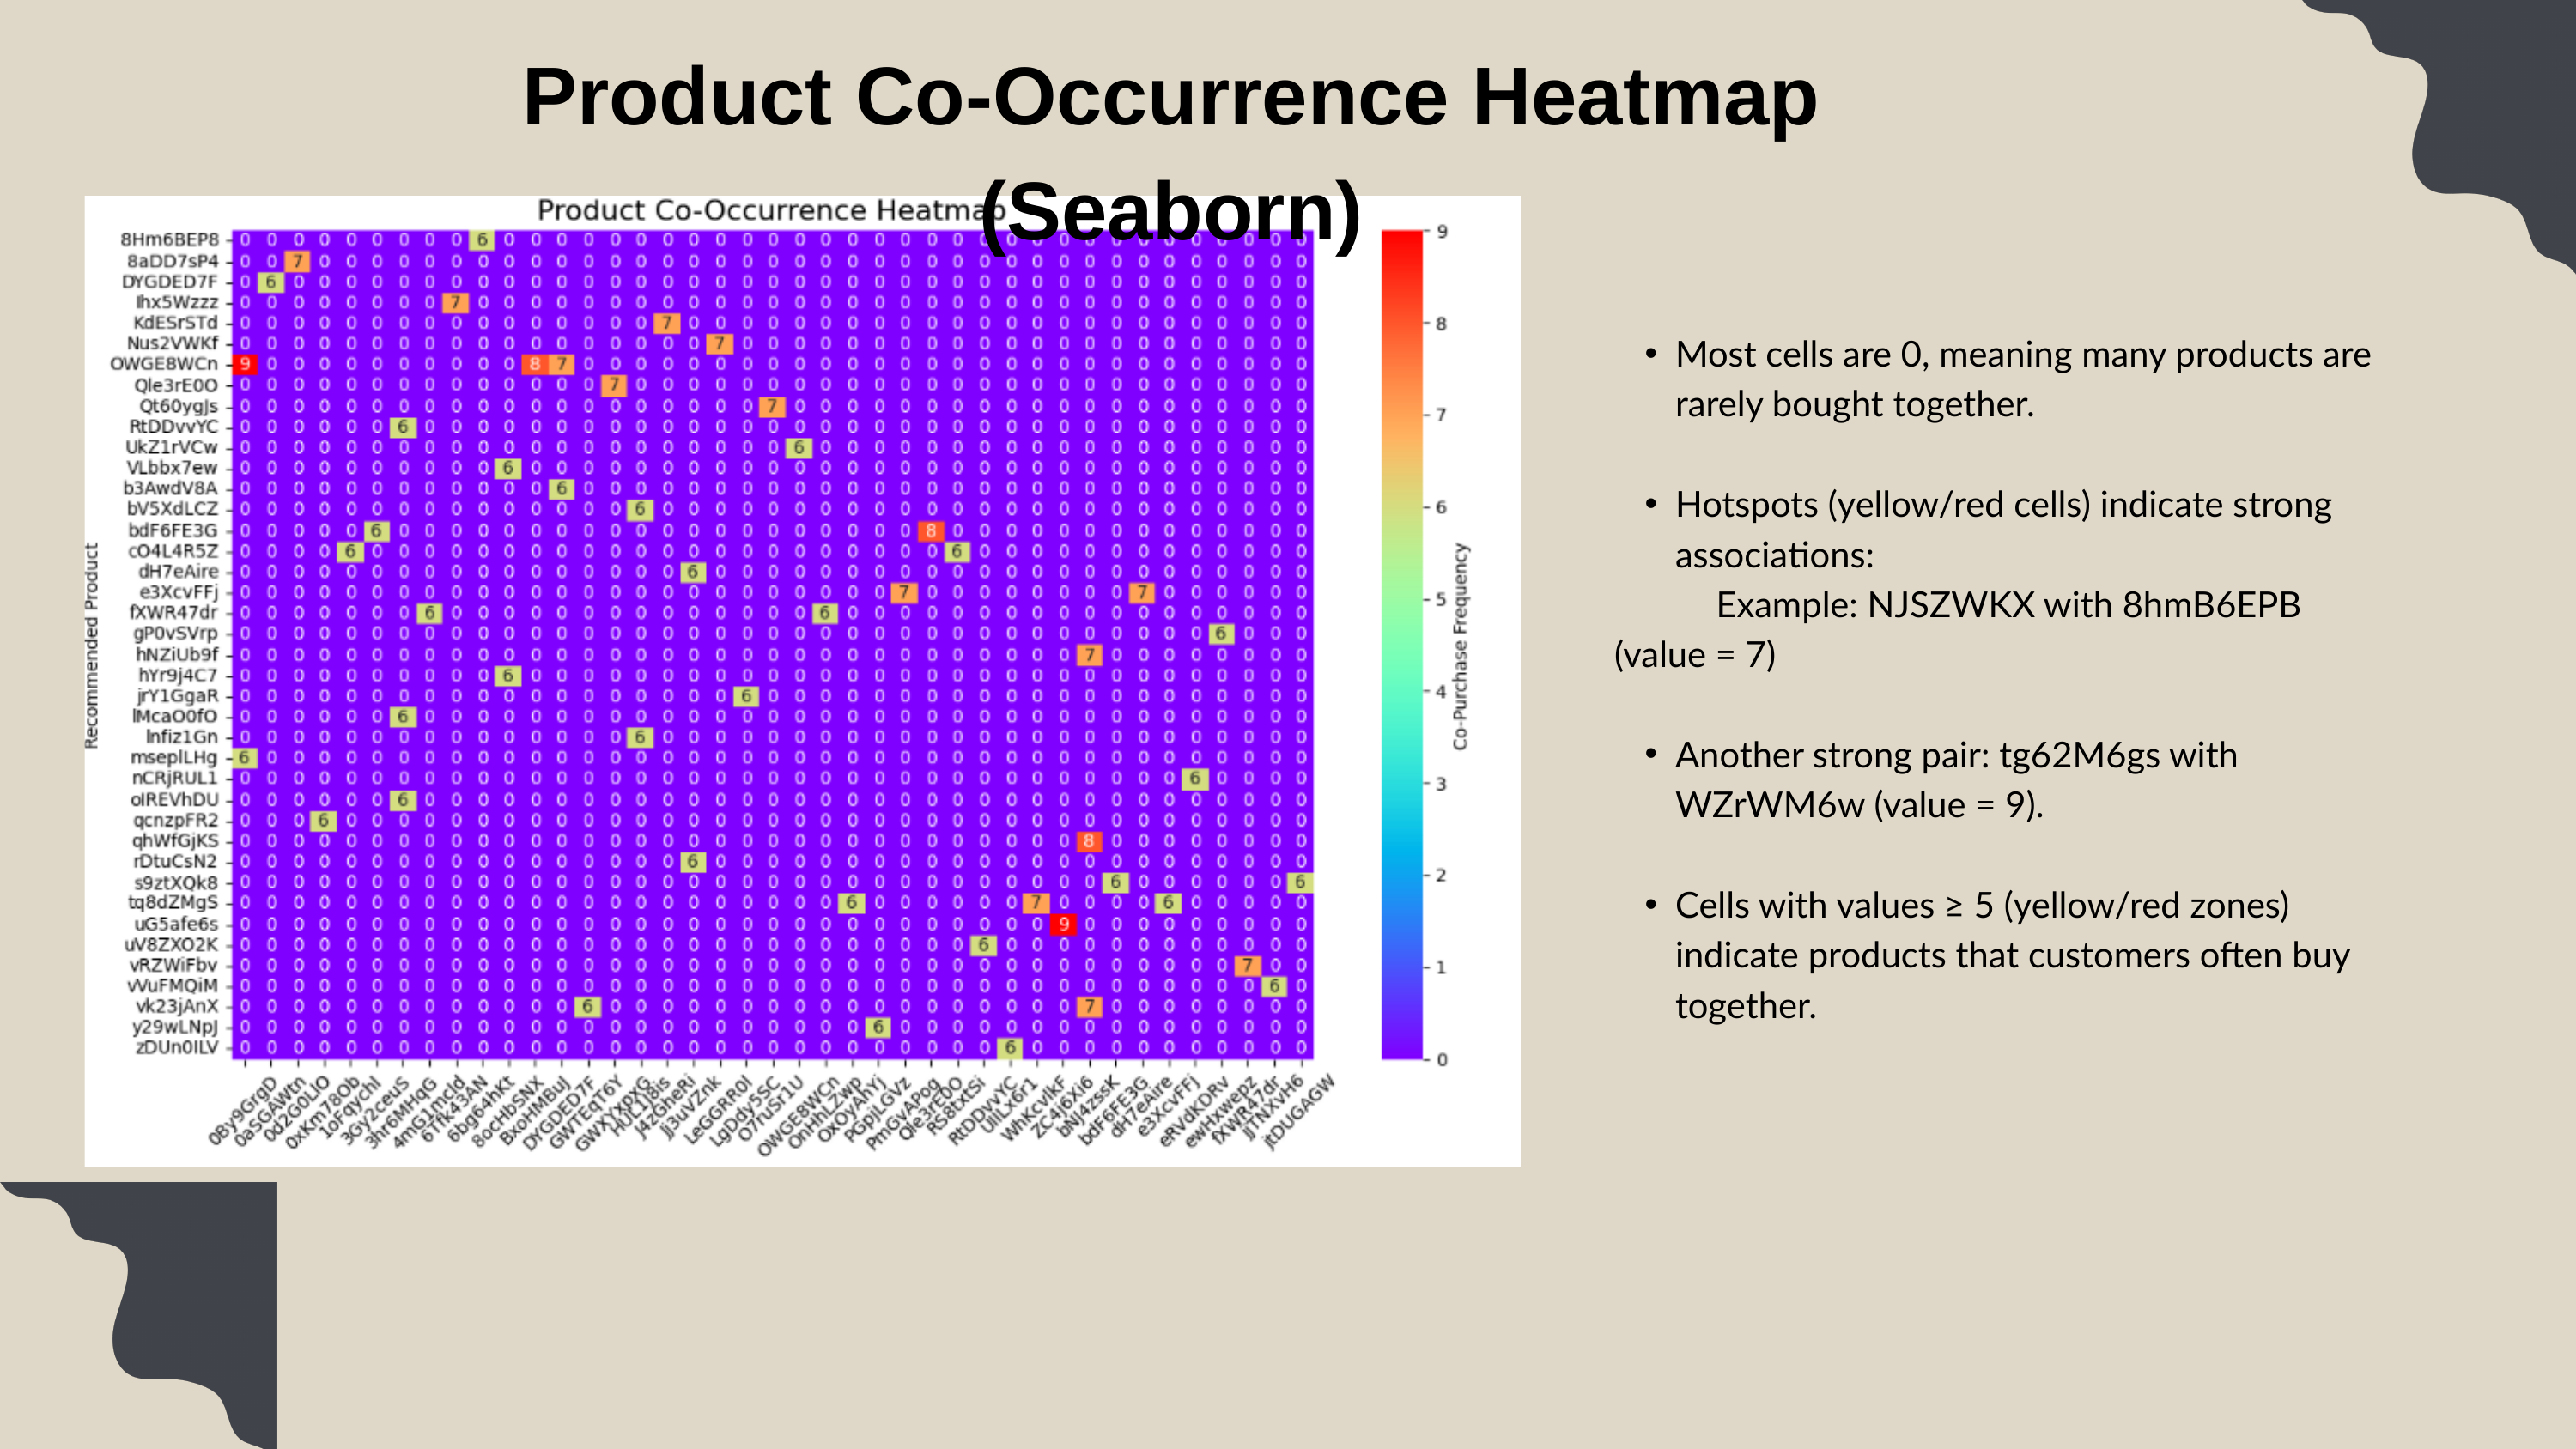

Product Co-Occurrence Heatmap (Seaborn)

Most cells are 0, meaning many products are rarely bought together.

Hotspots (yellow/red cells) indicate strong associations:
           Example: NJSZWKX with 8hmB6EPB      (value = 7)

Another strong pair: tg62M6gs with WZrWM6w (value = 9).

Cells with values ≥ 5 (yellow/red zones) indicate products that customers often buy together.